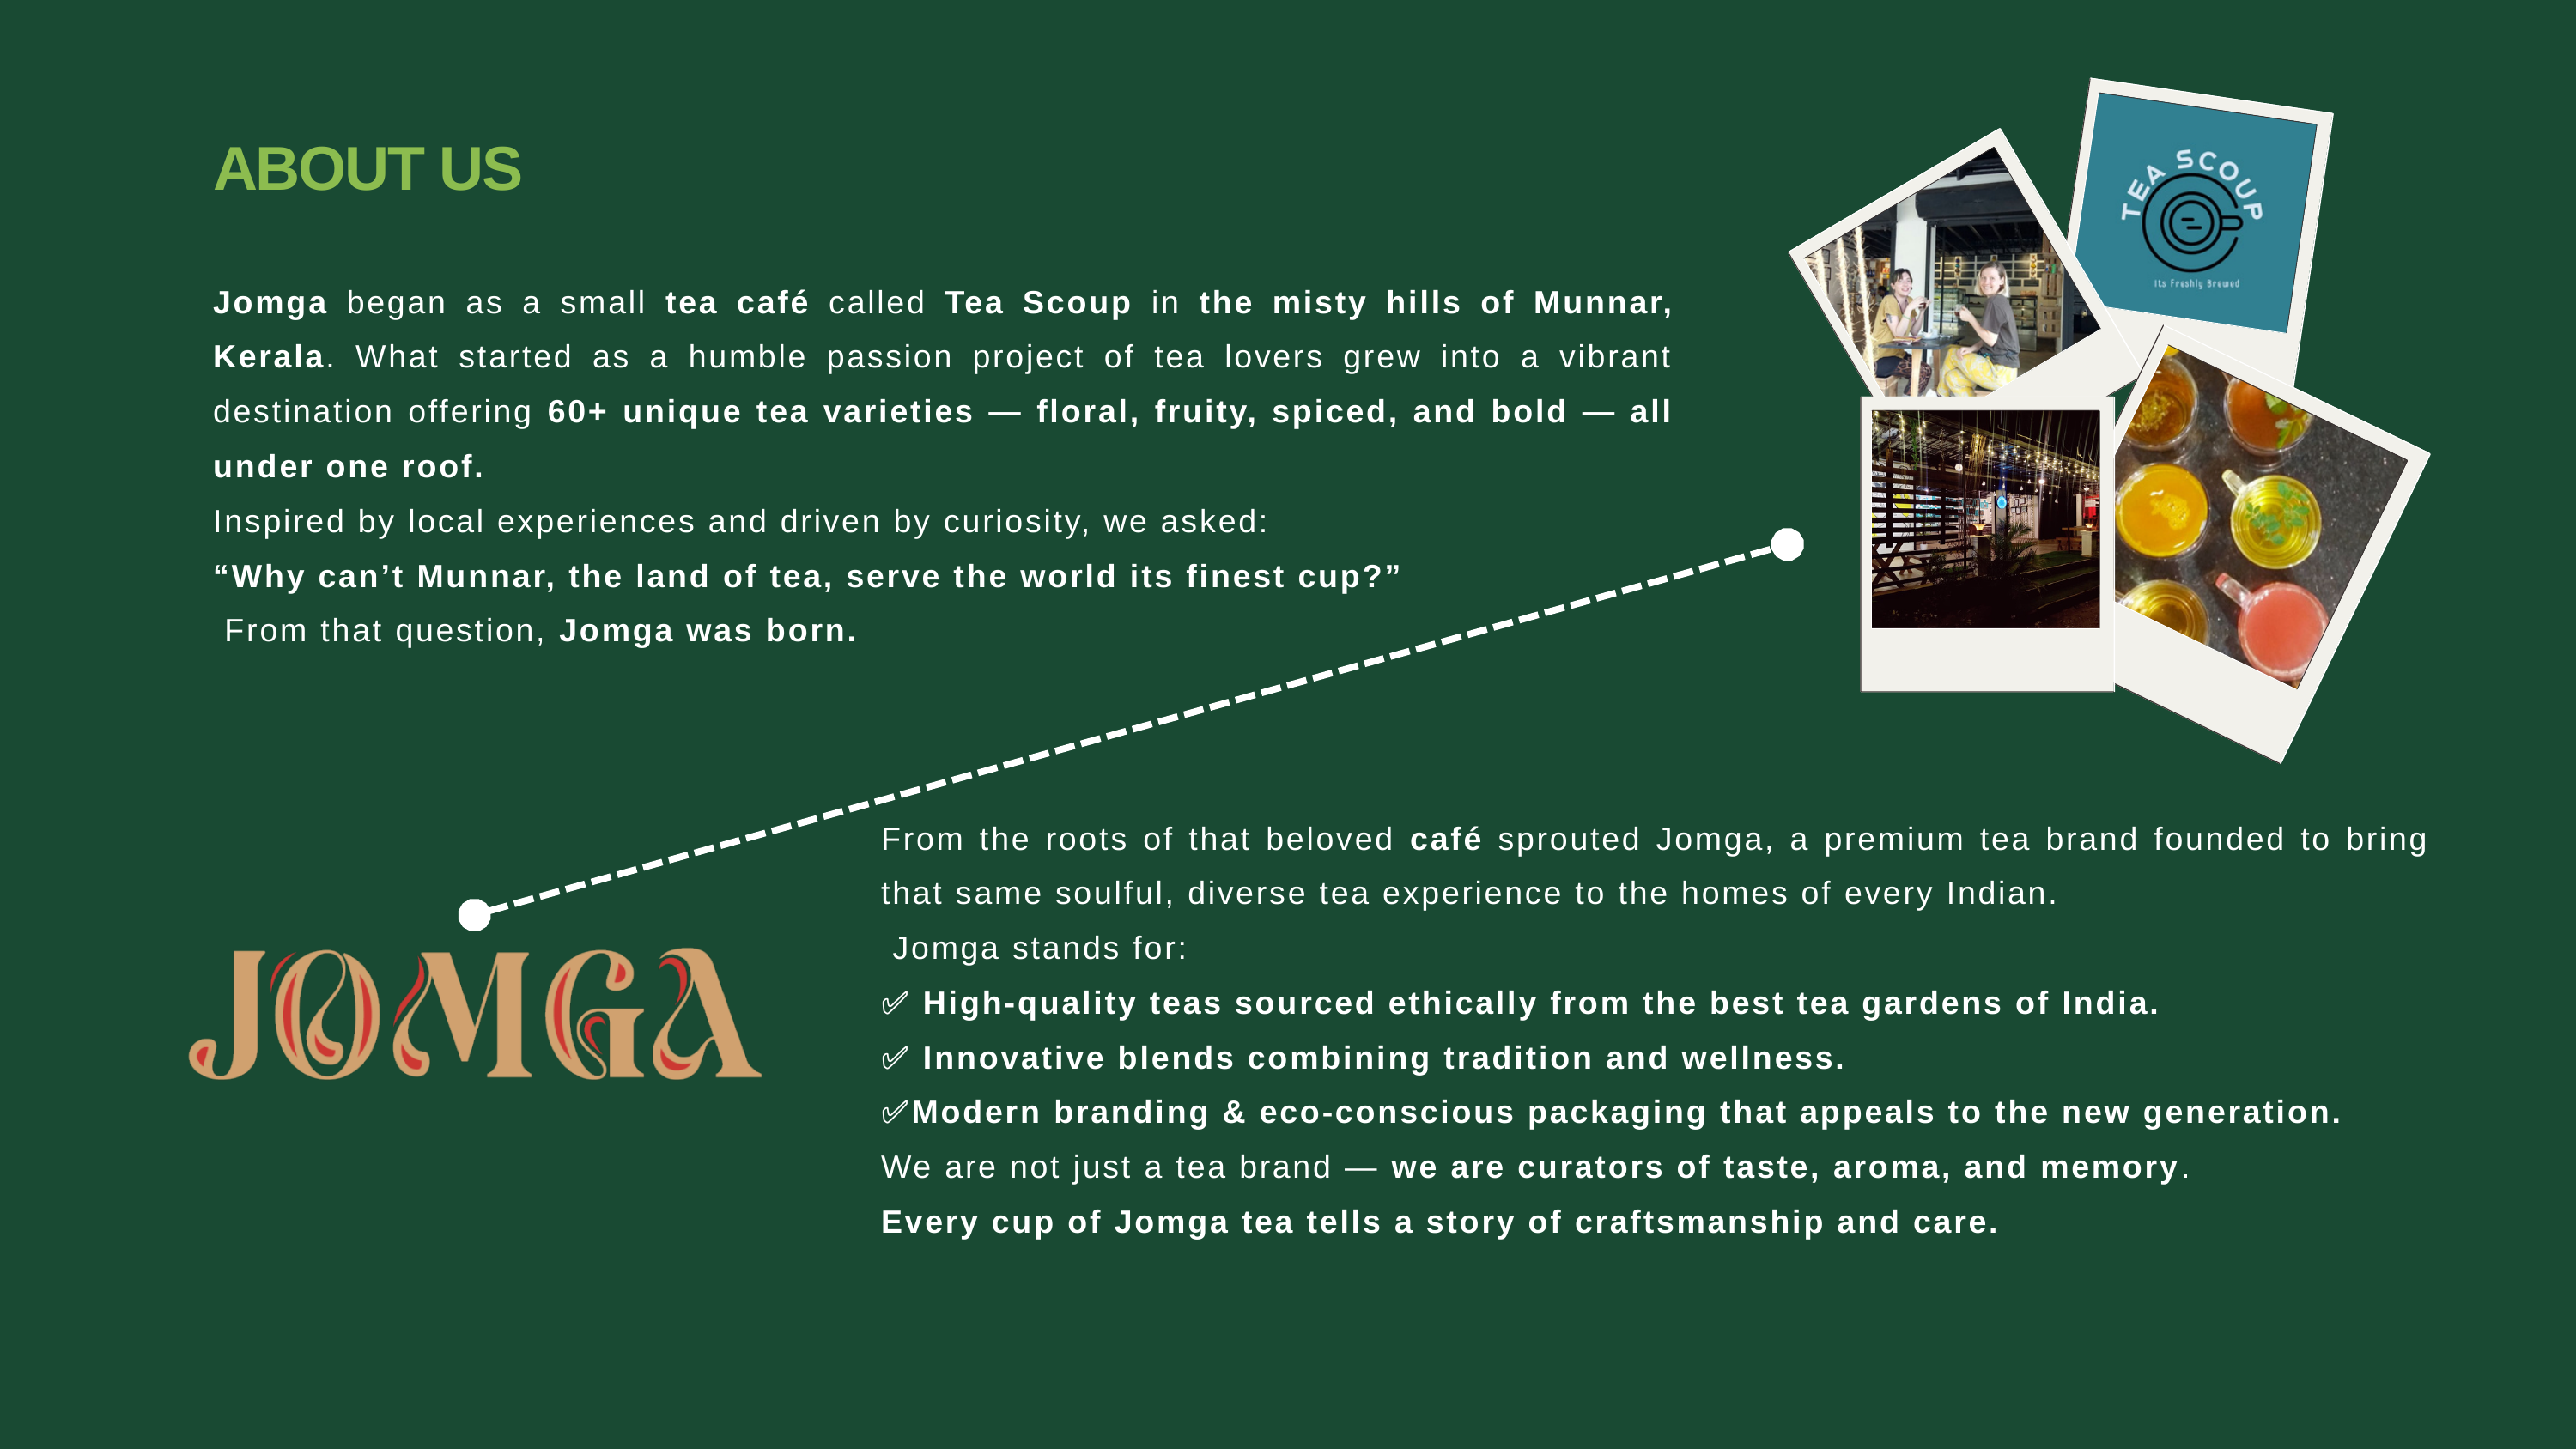

ABOUT US

Jomga began as a small tea café called Tea Scoup in the misty hills of Munnar, Kerala. What started as a humble passion project of tea lovers grew into a vibrant destination offering 60+ unique tea varieties — floral, fruity, spiced, and bold — all under one roof.
Inspired by local experiences and driven by curiosity, we asked:
“Why can’t Munnar, the land of tea, serve the world its finest cup?”
 From that question, Jomga was born.

From the roots of that beloved café sprouted Jomga, a premium tea brand founded to bring that same soulful, diverse tea experience to the homes of every Indian.
 Jomga stands for:
✅ High-quality teas sourced ethically from the best tea gardens of India.
✅ Innovative blends combining tradition and wellness.
✅Modern branding & eco-conscious packaging that appeals to the new generation.
We are not just a tea brand — we are curators of taste, aroma, and memory.
Every cup of Jomga tea tells a story of craftsmanship and care.